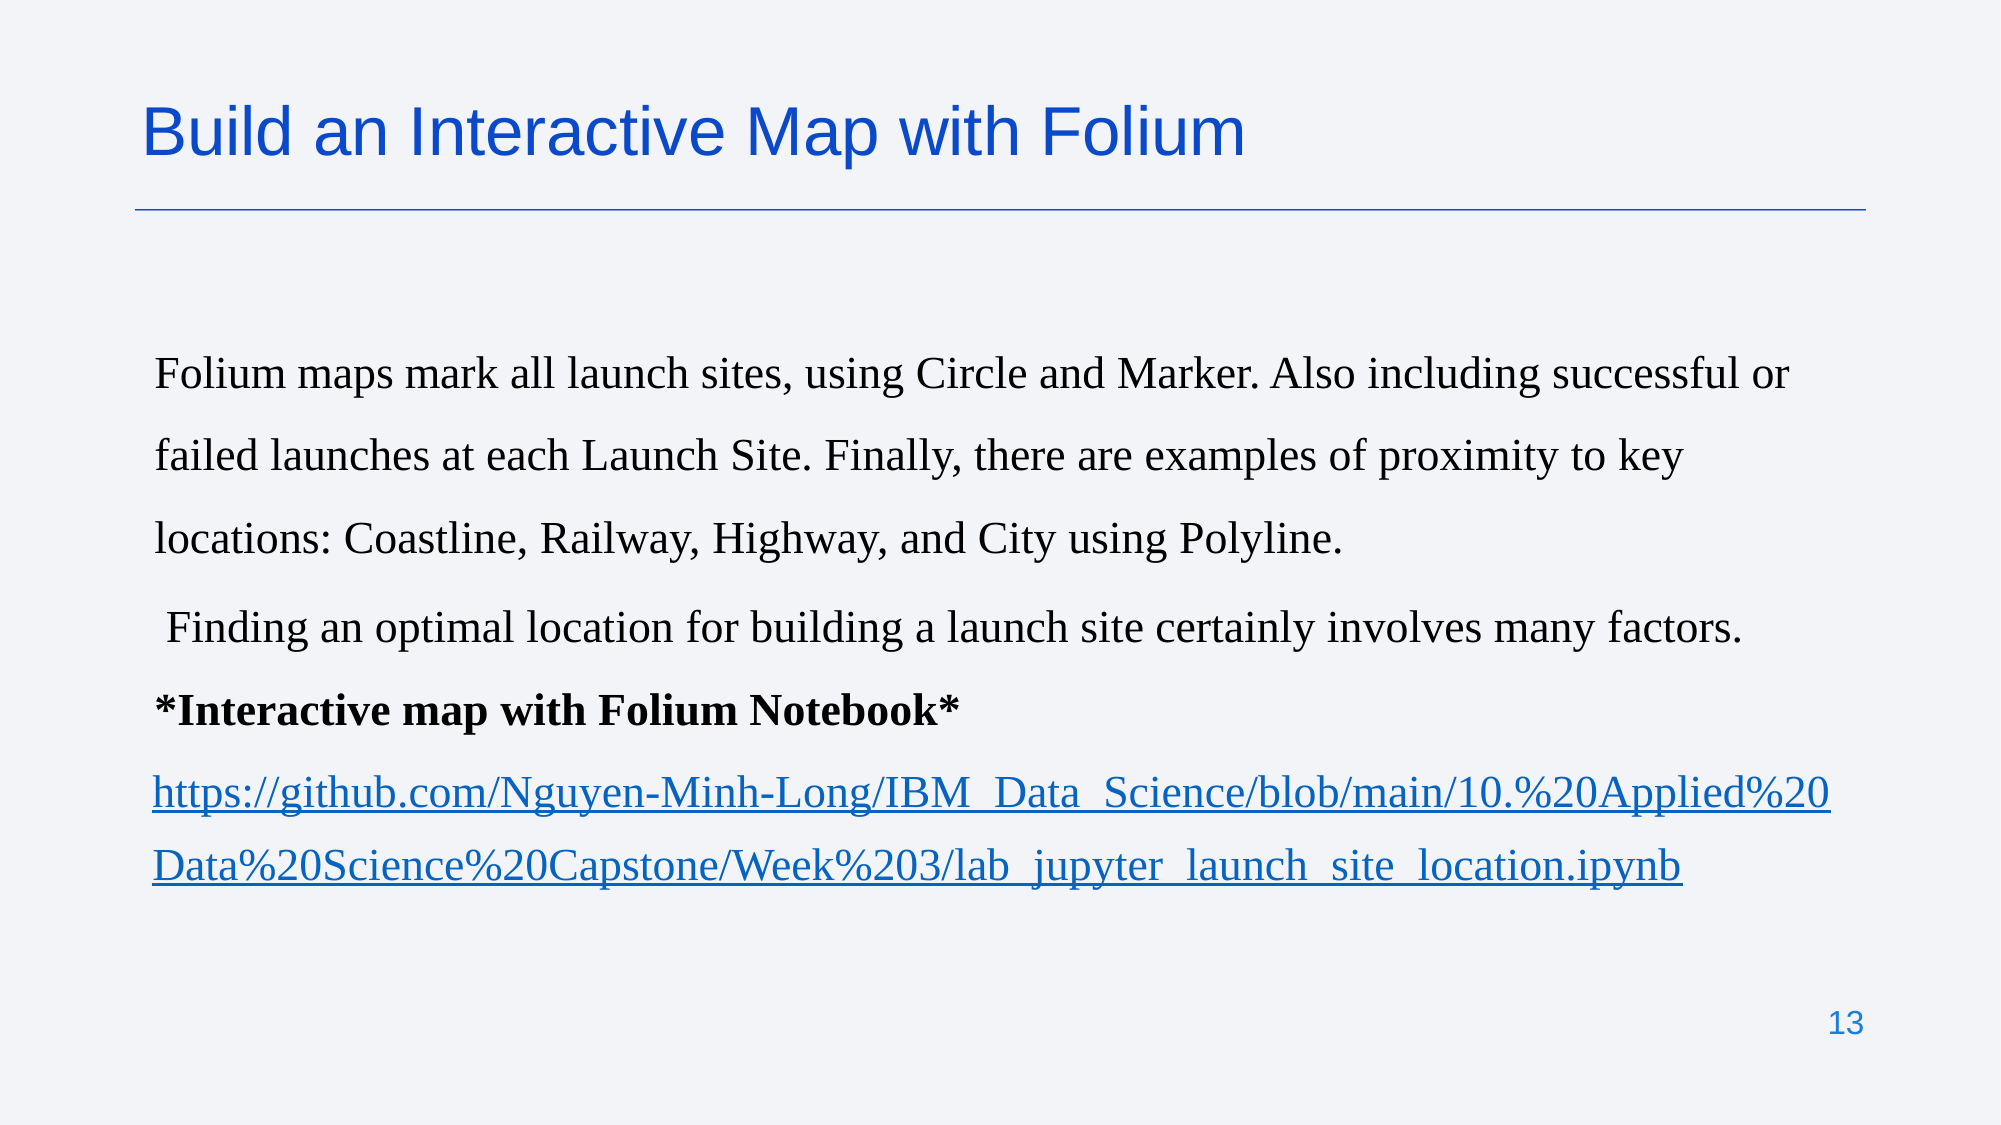

Build an Interactive Map with Folium
Folium maps mark all launch sites, using Circle and Marker. Also including successful or failed launches at each Launch Site. Finally, there are examples of proximity to key locations: Coastline, Railway, Highway, and City using Polyline.
 Finding an optimal location for building a launch site certainly involves many factors. *Interactive map with Folium Notebook*
https://github.com/Nguyen-Minh-Long/IBM_Data_Science/blob/main/10.%20Applied%20Data%20Science%20Capstone/Week%203/lab_jupyter_launch_site_location.ipynb
13